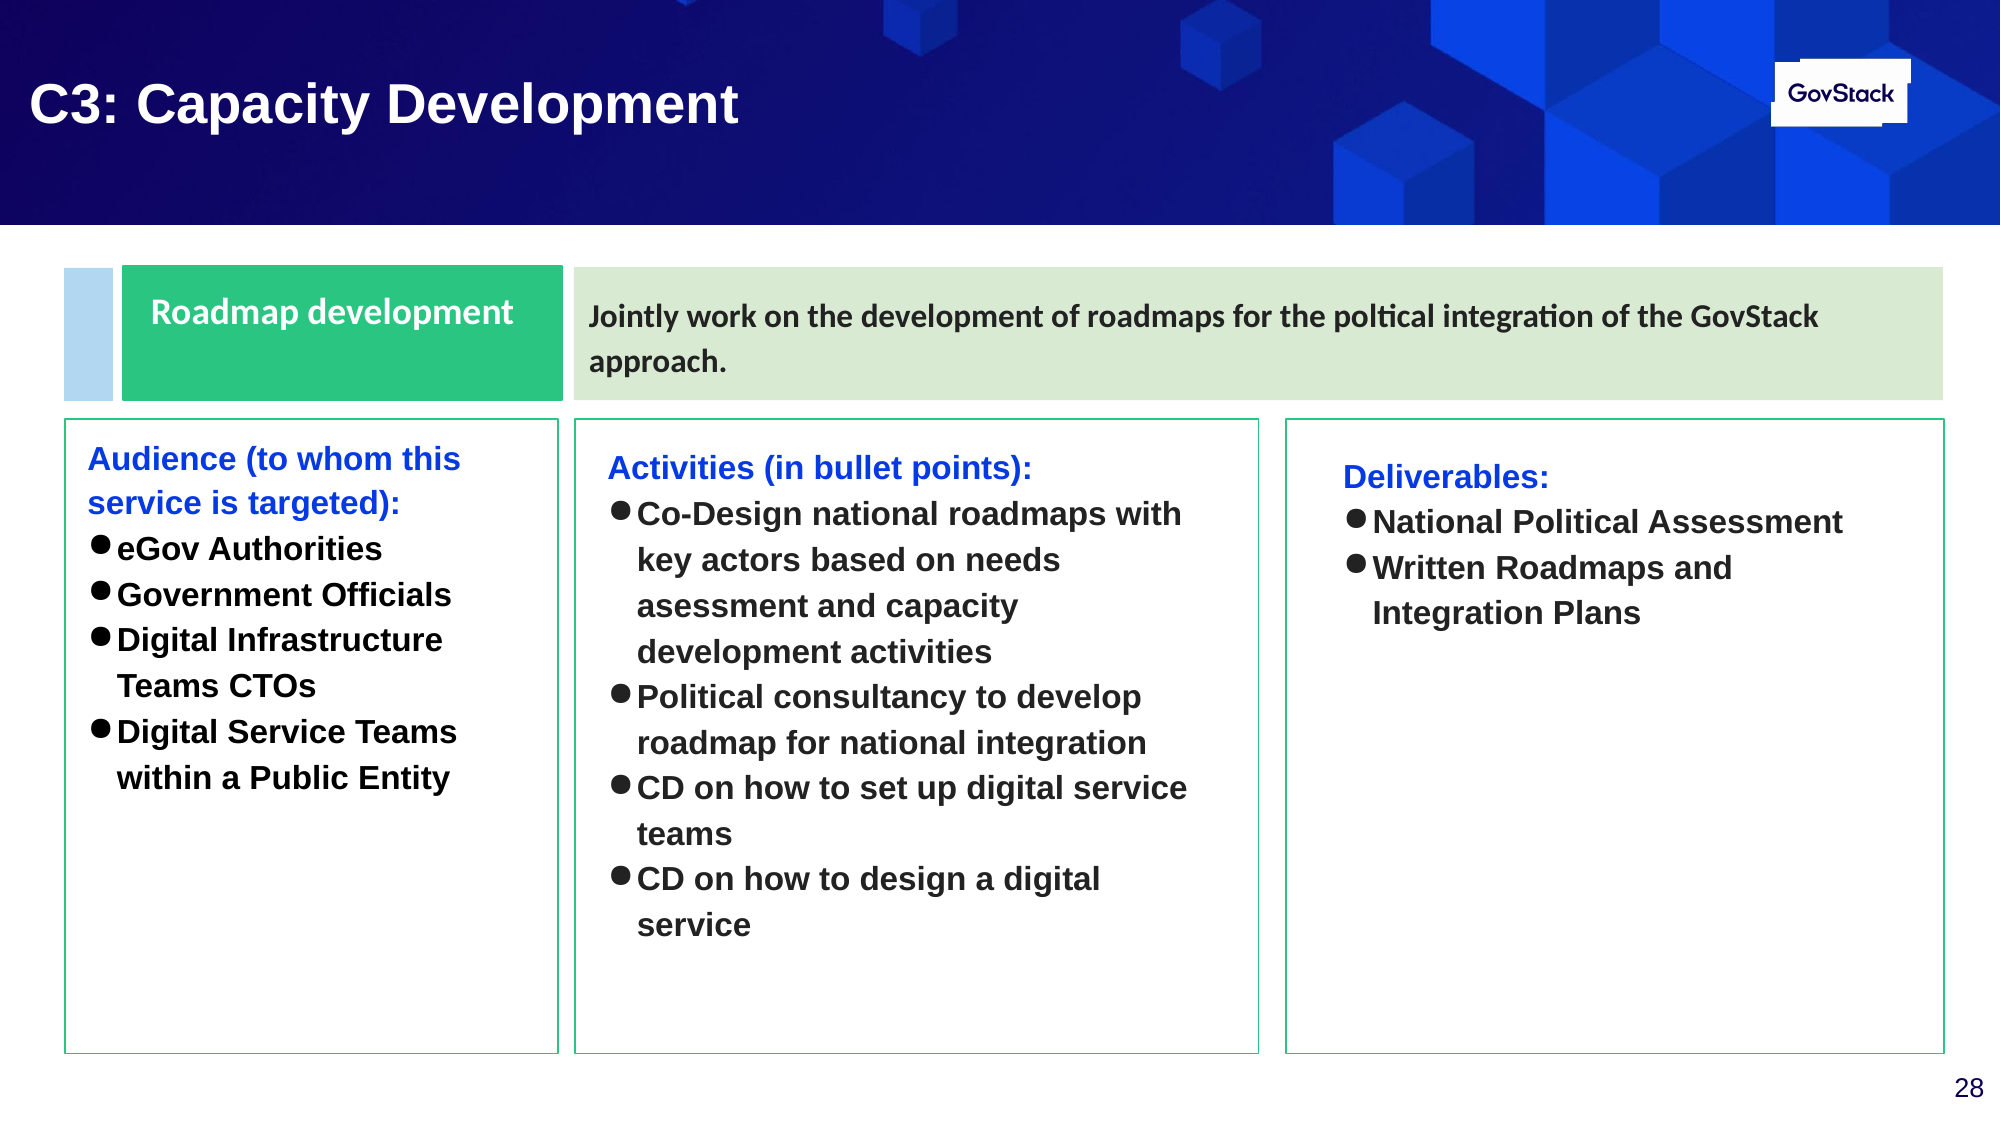

# C3: Capacity Development
Roadmap development

Jointly work on the development of roadmaps for the poltical integration of the GovStack approach.

Audience (to whom this service is targeted):
eGov Authorities
Government Officials
Digital Infrastructure Teams CTOs
Digital Service Teams within a Public Entity

Activities (in bullet points):
Co-Design national roadmaps with key actors based on needs asessment and capacity development activities
Political consultancy to develop roadmap for national integration
CD on how to set up digital service teams
CD on how to design a digital service

Deliverables:
National Political Assessment
Written Roadmaps and Integration Plans

28